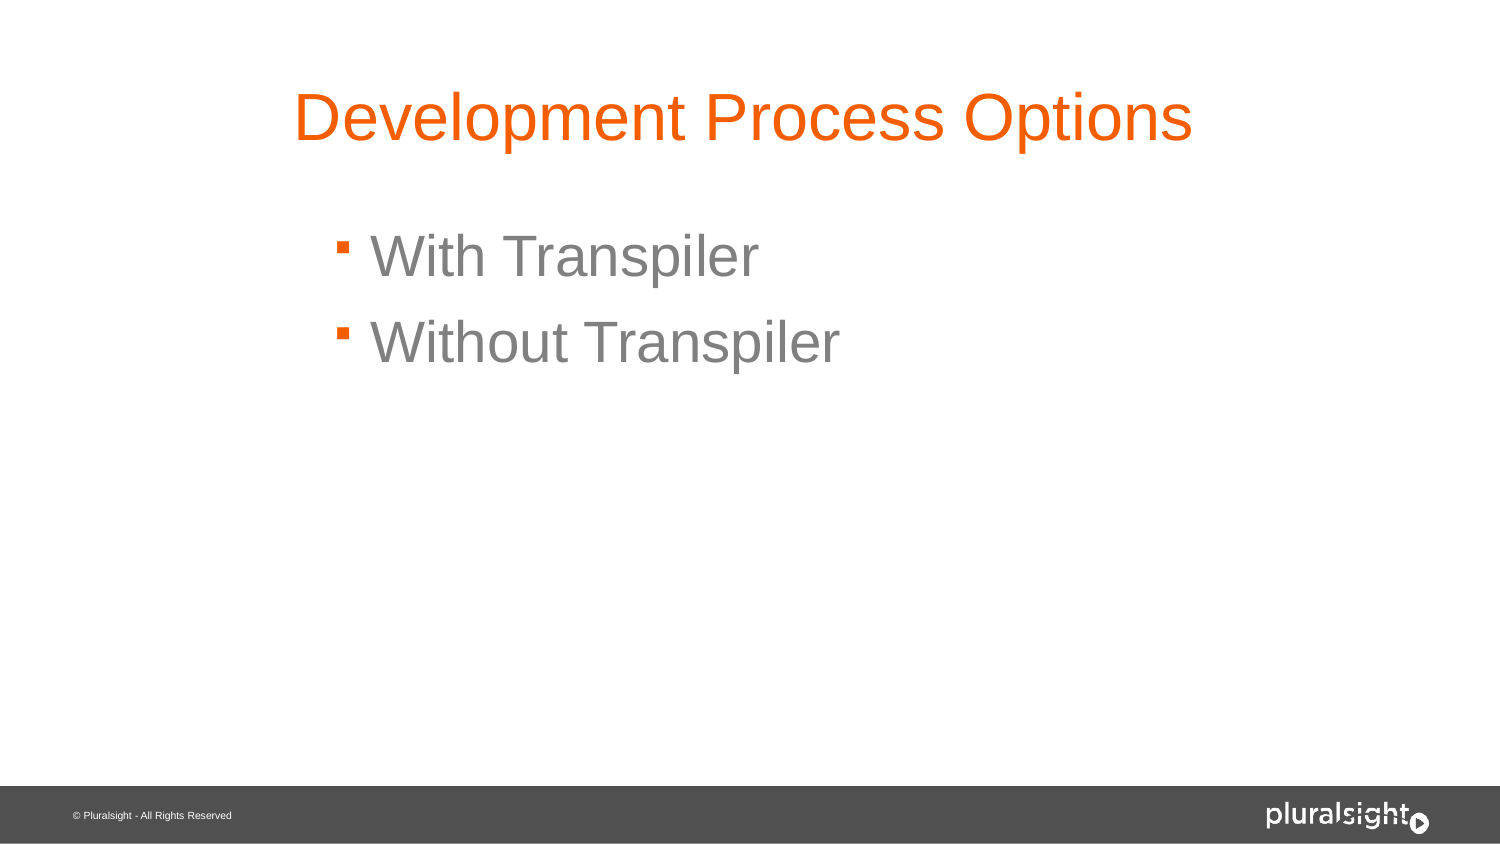

# Development Process Options
With Transpiler
Without Transpiler